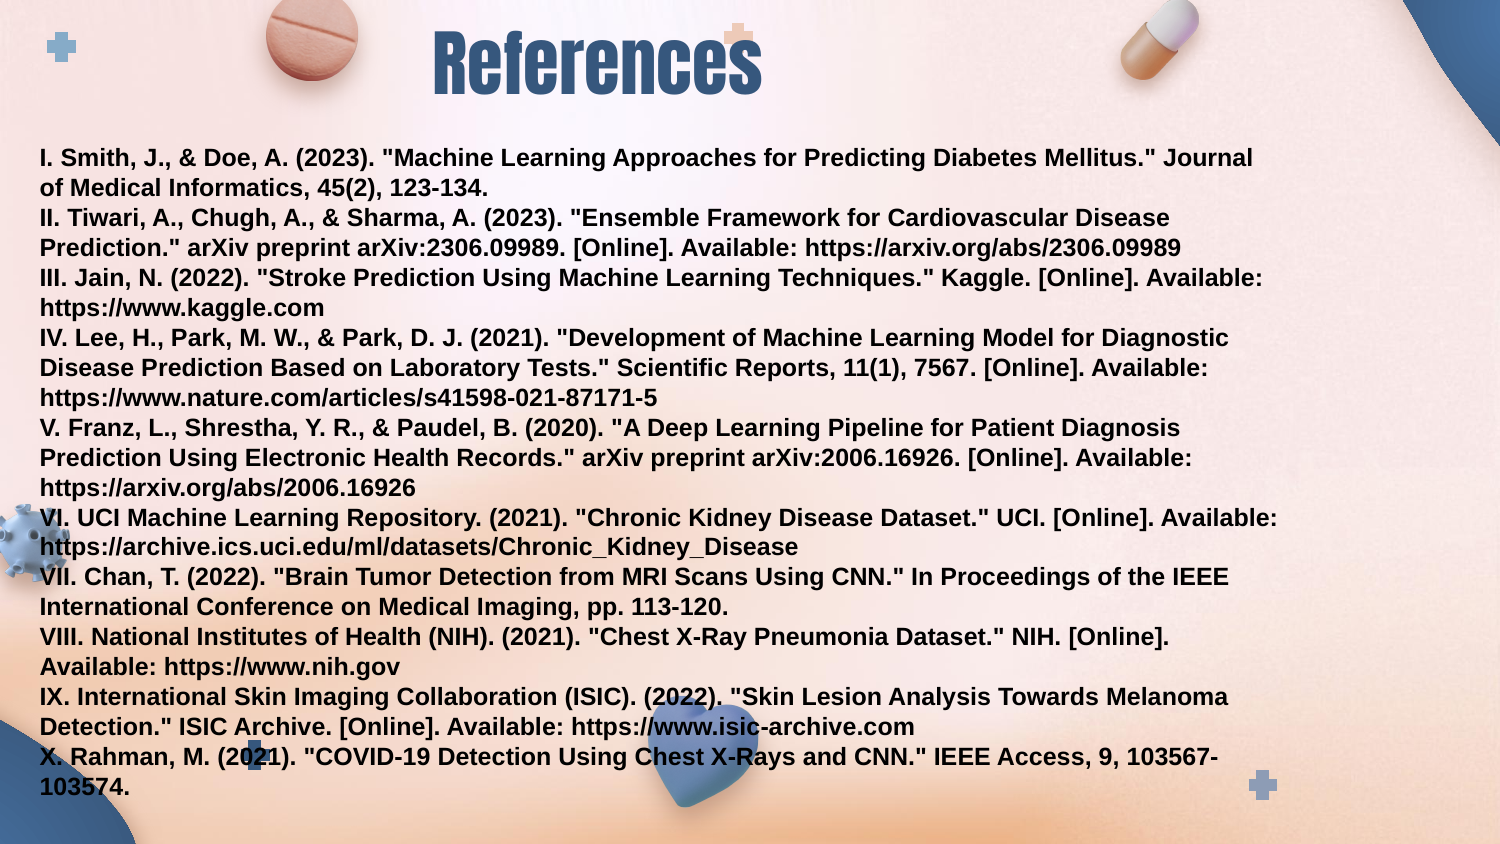

# References
I. Smith, J., & Doe, A. (2023). "Machine Learning Approaches for Predicting Diabetes Mellitus." Journal of Medical Informatics, 45(2), 123-134.
II. Tiwari, A., Chugh, A., & Sharma, A. (2023). "Ensemble Framework for Cardiovascular Disease Prediction." arXiv preprint arXiv:2306.09989. [Online]. Available: https://arxiv.org/abs/2306.09989
III. Jain, N. (2022). "Stroke Prediction Using Machine Learning Techniques." Kaggle. [Online]. Available: https://www.kaggle.com
IV. Lee, H., Park, M. W., & Park, D. J. (2021). "Development of Machine Learning Model for Diagnostic Disease Prediction Based on Laboratory Tests." Scientific Reports, 11(1), 7567. [Online]. Available: https://www.nature.com/articles/s41598-021-87171-5
V. Franz, L., Shrestha, Y. R., & Paudel, B. (2020). "A Deep Learning Pipeline for Patient Diagnosis Prediction Using Electronic Health Records." arXiv preprint arXiv:2006.16926. [Online]. Available: https://arxiv.org/abs/2006.16926
VI. UCI Machine Learning Repository. (2021). "Chronic Kidney Disease Dataset." UCI. [Online]. Available: https://archive.ics.uci.edu/ml/datasets/Chronic_Kidney_Disease
VII. Chan, T. (2022). "Brain Tumor Detection from MRI Scans Using CNN." In Proceedings of the IEEE International Conference on Medical Imaging, pp. 113-120.
VIII. National Institutes of Health (NIH). (2021). "Chest X-Ray Pneumonia Dataset." NIH. [Online]. Available: https://www.nih.gov
IX. International Skin Imaging Collaboration (ISIC). (2022). "Skin Lesion Analysis Towards Melanoma Detection." ISIC Archive. [Online]. Available: https://www.isic-archive.com
X. Rahman, M. (2021). "COVID-19 Detection Using Chest X-Rays and CNN." IEEE Access, 9, 103567-103574.